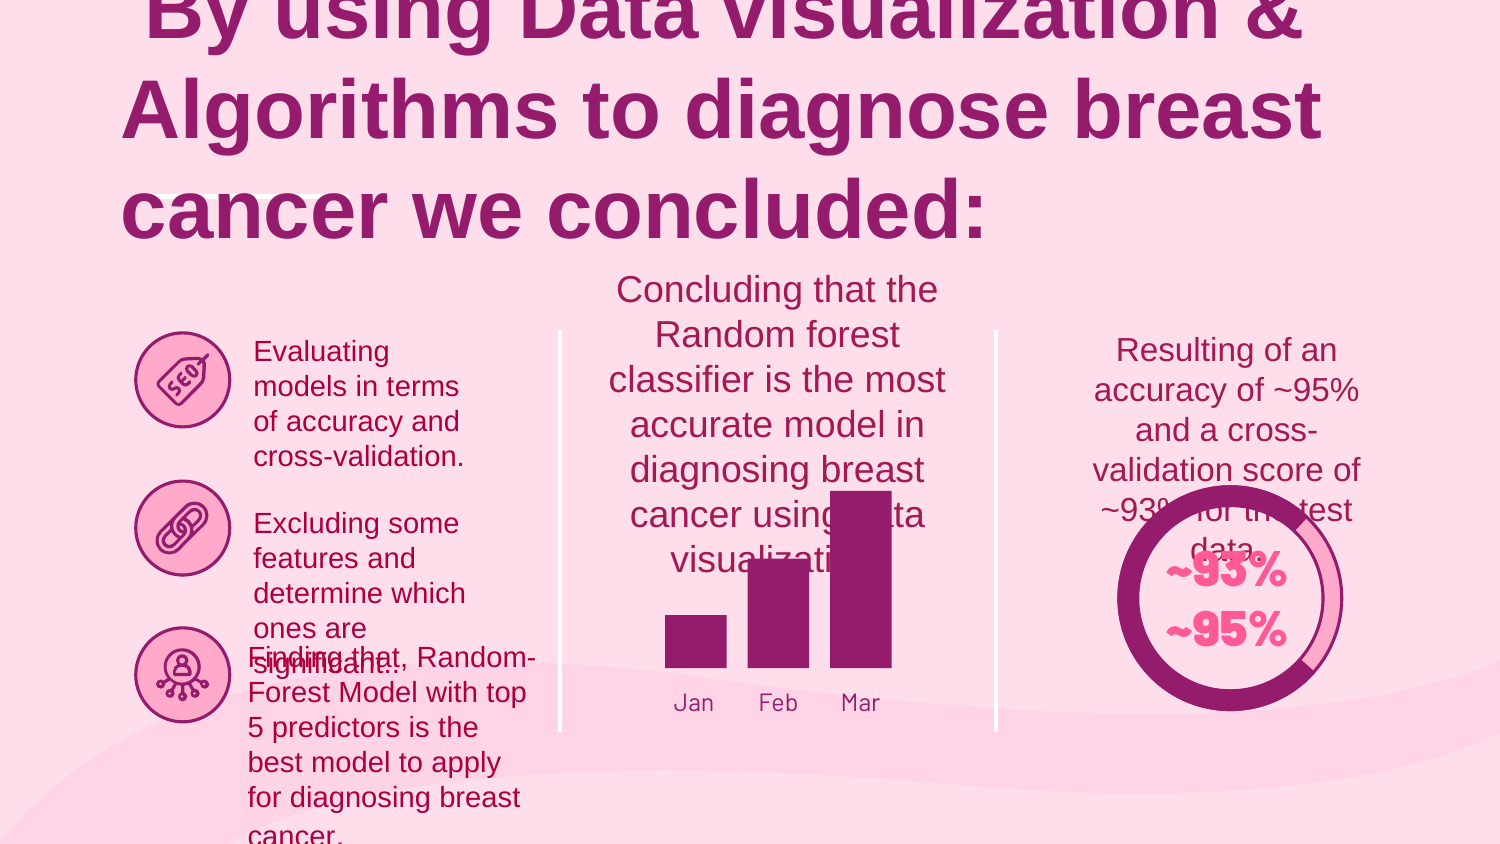

# By using Data visualization & Algorithms to diagnose breast cancer we concluded:
Concluding that the Random forest classifier is the most accurate model in diagnosing breast cancer using data visualization.
Resulting of an accuracy of ~95% and a cross-validation score of ~93% for the test data.
Evaluating models in terms of accuracy and cross-validation.

Excluding some features and determine which ones are significant..

Jan

Feb

Mar

~93% ~95%
Finding that, Random-Forest Model with top 5 predictors is the best model to apply for diagnosing breast cancer.